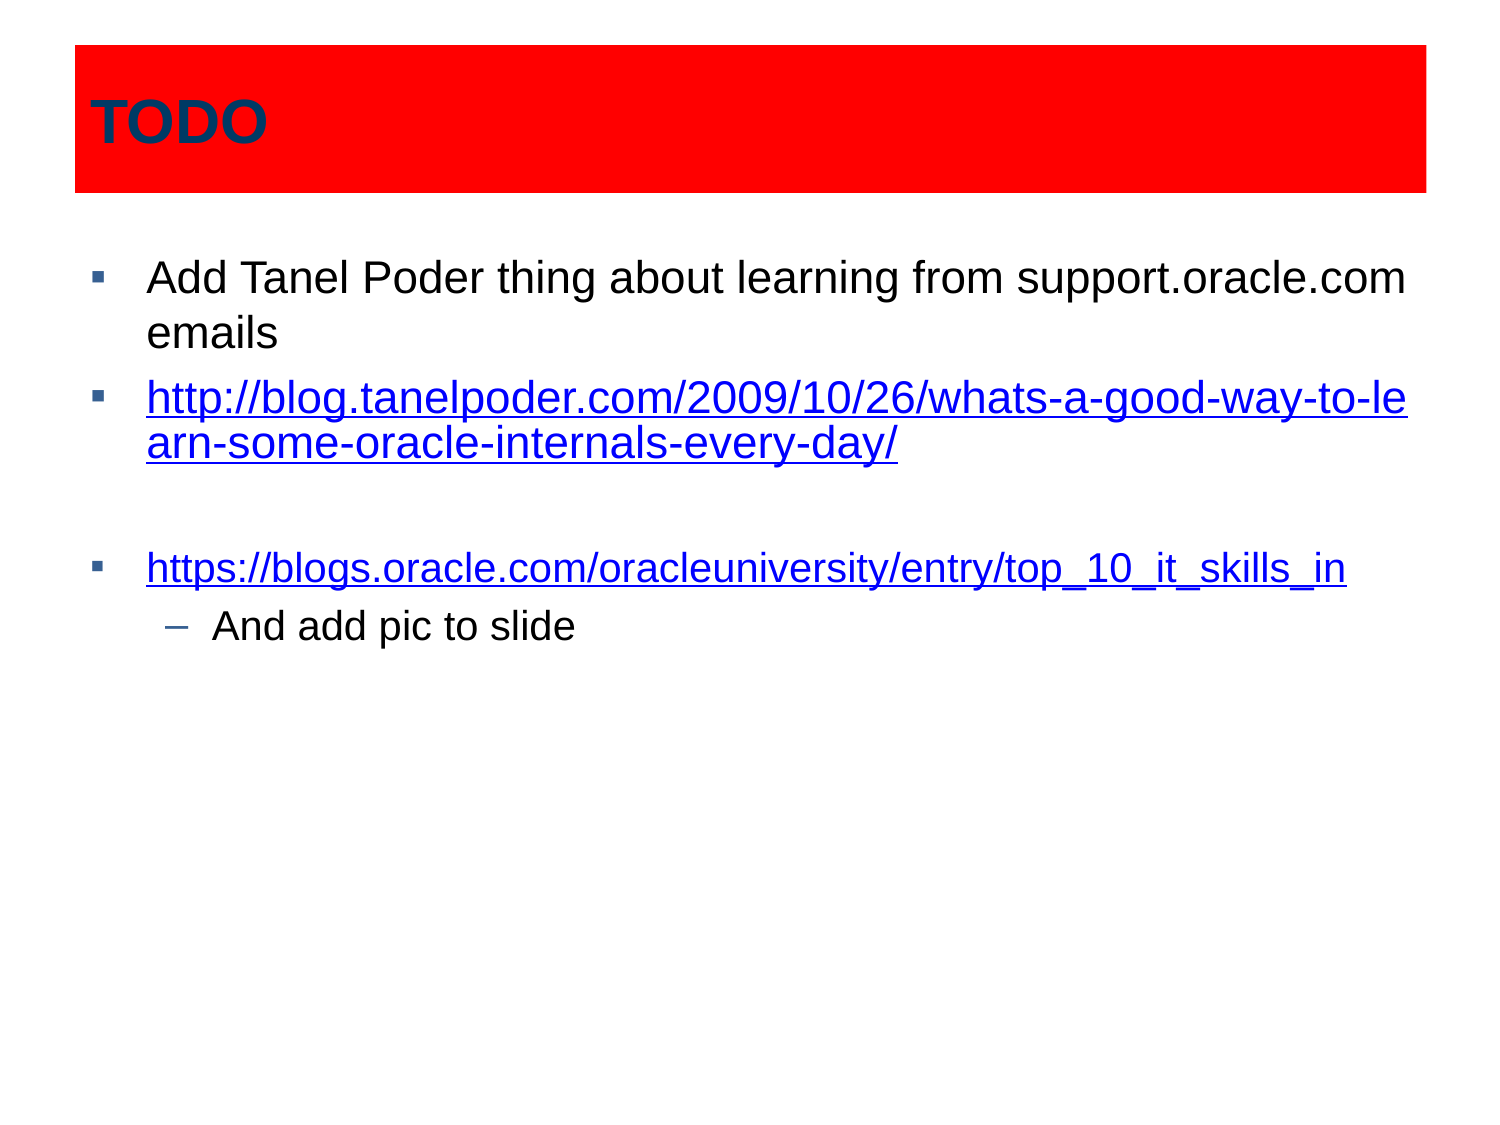

# TODO
Add Tanel Poder thing about learning from support.oracle.com emails
http://blog.tanelpoder.com/2009/10/26/whats-a-good-way-to-learn-some-oracle-internals-every-day/

https://blogs.oracle.com/oracleuniversity/entry/top_10_it_skills_in
And add pic to slide
3